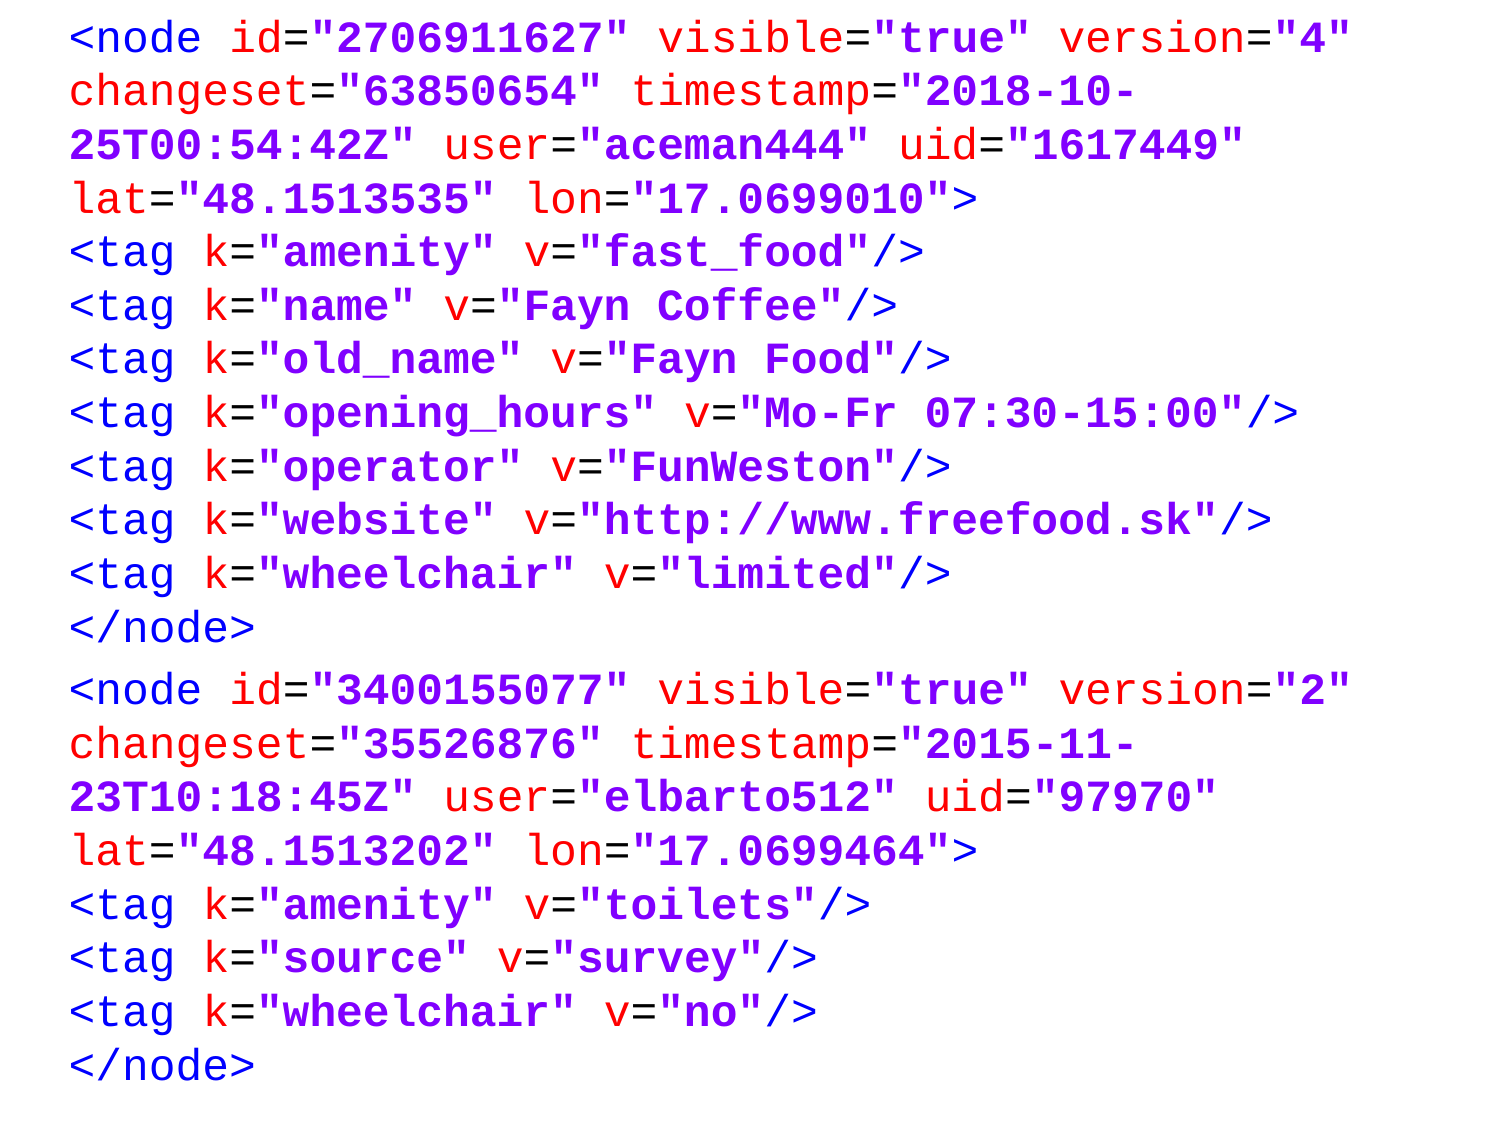

<node id="2706911627" visible="true" version="4" changeset="63850654" timestamp="2018-10-25T00:54:42Z" user="aceman444" uid="1617449" lat="48.1513535" lon="17.0699010">
	<tag k="amenity" v="fast_food"/>
	<tag k="name" v="Fayn Coffee"/>
	<tag k="old_name" v="Fayn Food"/>
	<tag k="opening_hours" v="Mo-Fr 07:30-15:00"/>
	<tag k="operator" v="FunWeston"/>
	<tag k="website" v="http://www.freefood.sk"/>
	<tag k="wheelchair" v="limited"/>
</node>
	<node id="3400155077" visible="true" version="2" changeset="35526876" timestamp="2015-11-23T10:18:45Z" user="elbarto512" uid="97970" lat="48.1513202" lon="17.0699464">
	<tag k="amenity" v="toilets"/>
	<tag k="source" v="survey"/>
	<tag k="wheelchair" v="no"/>
</node>